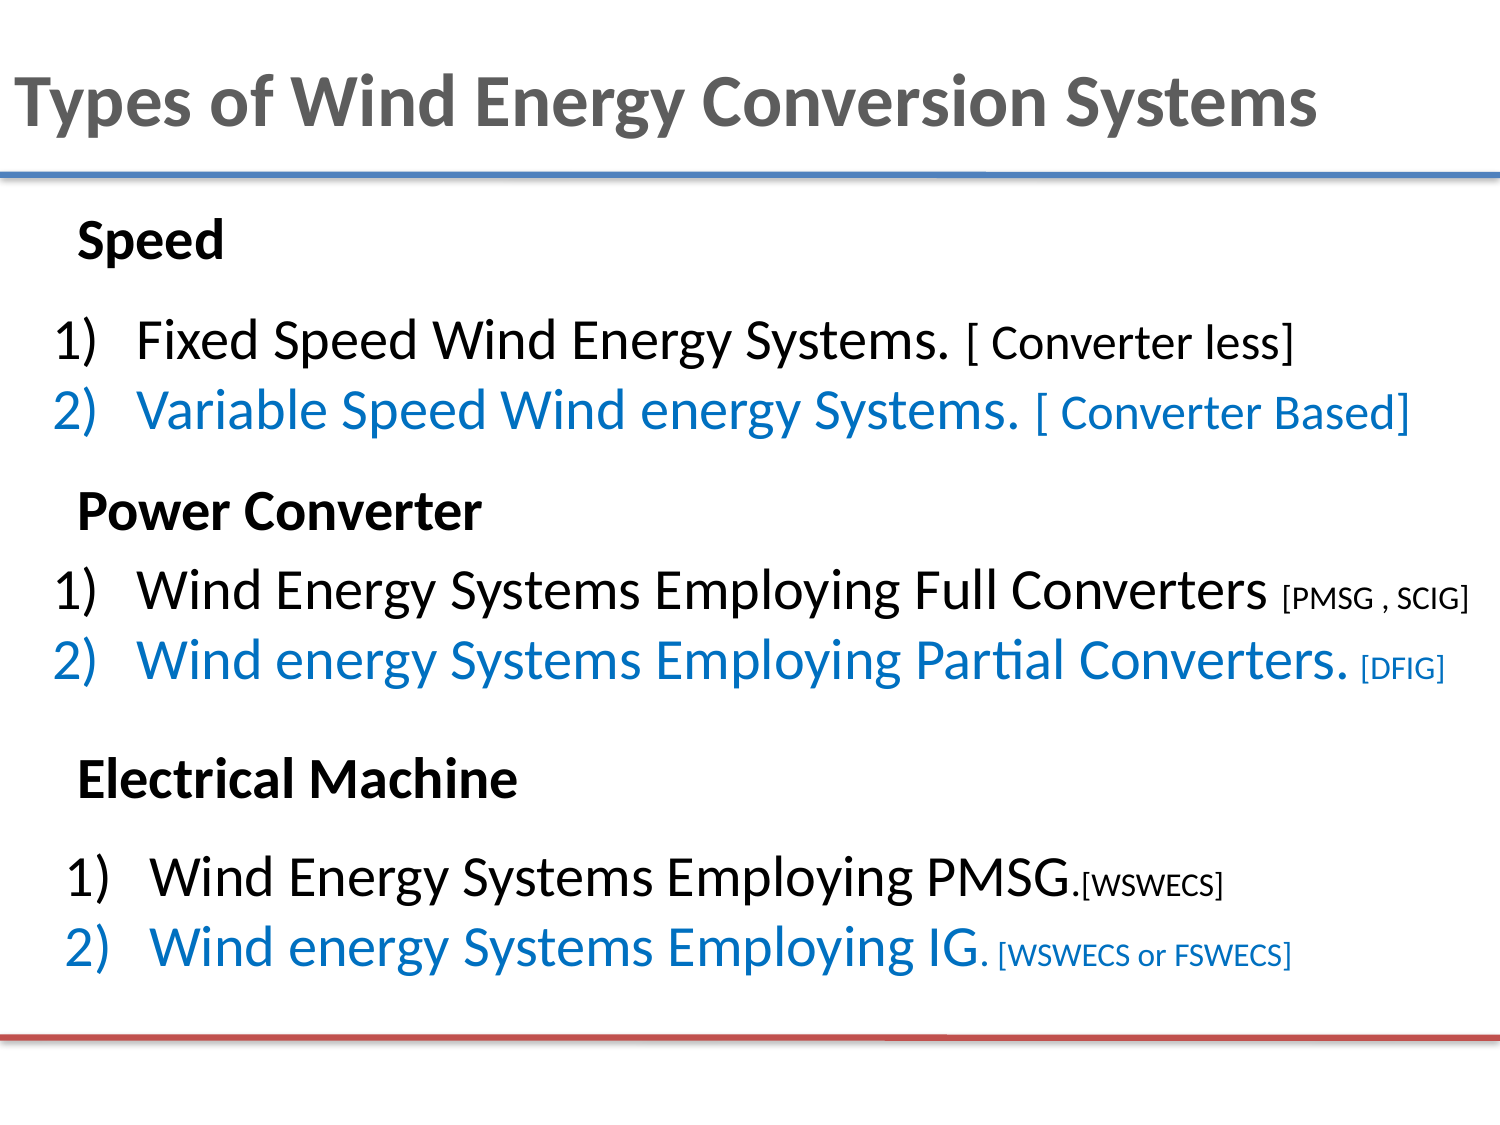

Types of Wind Energy Conversion Systems
Speed
Fixed Speed Wind Energy Systems. [ Converter less]
Variable Speed Wind energy Systems. [ Converter Based]
Power Converter
Wind Energy Systems Employing Full Converters [PMSG , SCIG]
Wind energy Systems Employing Partial Converters. [DFIG]
Electrical Machine
Wind Energy Systems Employing PMSG.[WSWECS]
Wind energy Systems Employing IG. [WSWECS or FSWECS]